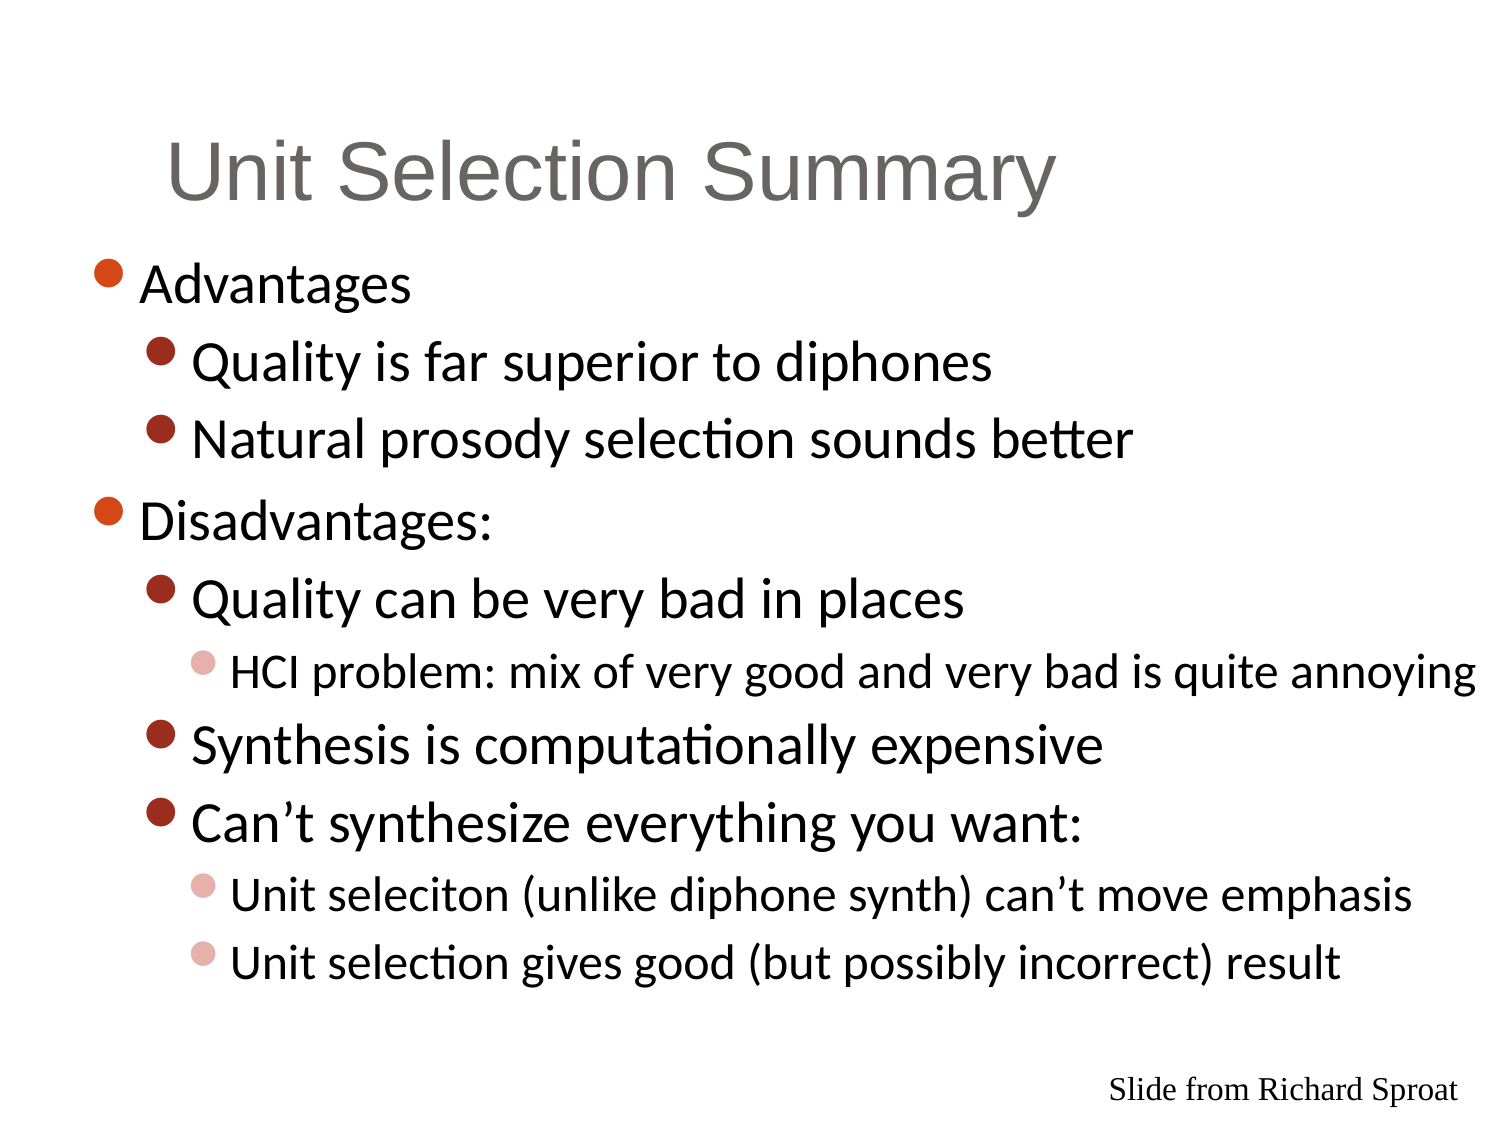

# Unit Selection Summary
Advantages
Quality is far superior to diphones
Natural prosody selection sounds better
Disadvantages:
Quality can be very bad in places
HCI problem: mix of very good and very bad is quite annoying
Synthesis is computationally expensive
Can’t synthesize everything you want:
Unit seleciton (unlike diphone synth) can’t move emphasis
Unit selection gives good (but possibly incorrect) result
Slide from Richard Sproat